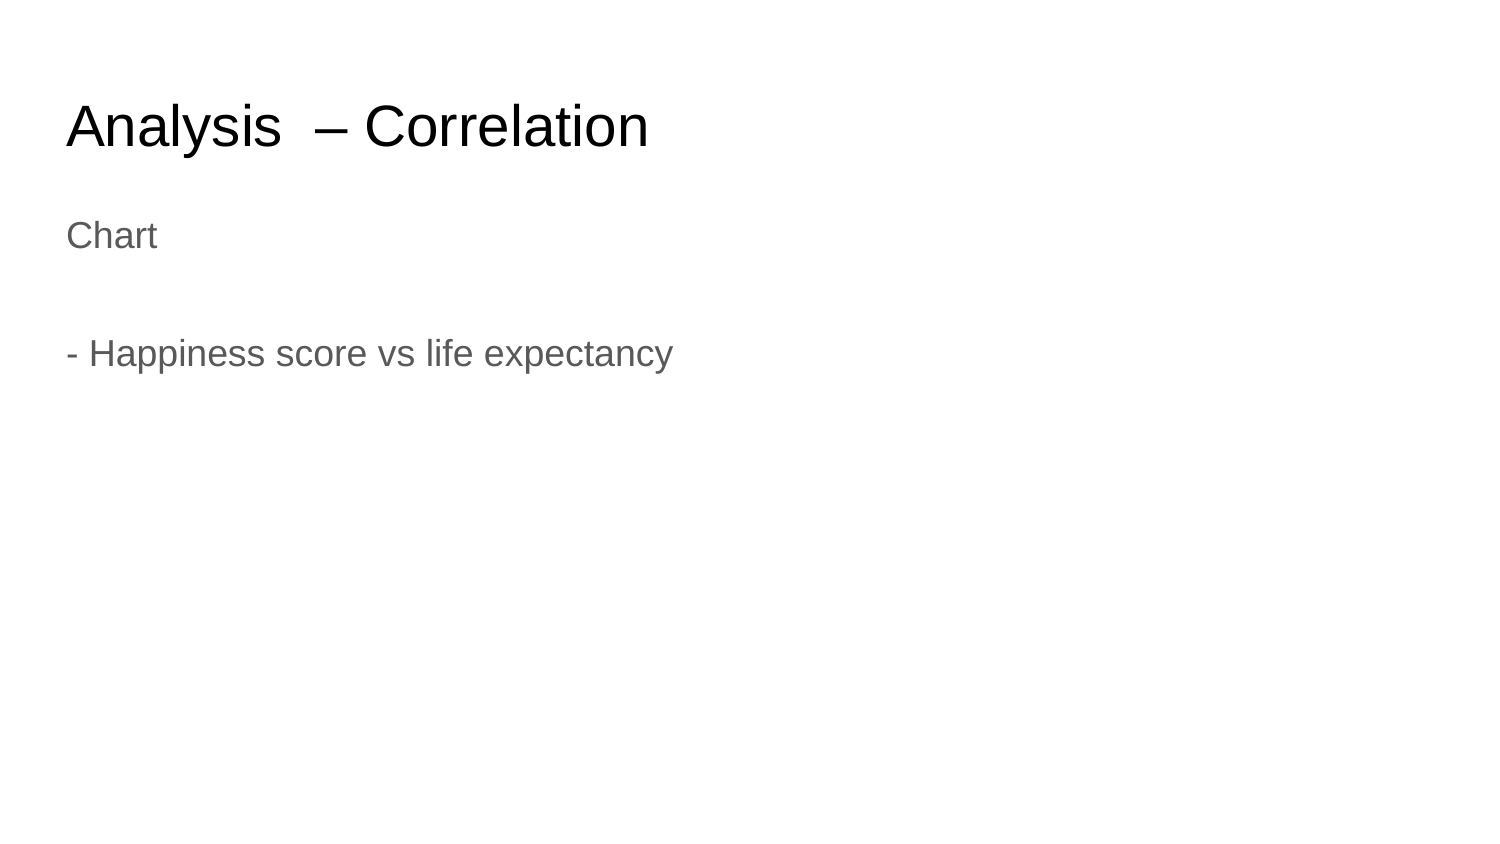

# Analysis  – Correlation
Chart
- Happiness score vs life expectancy